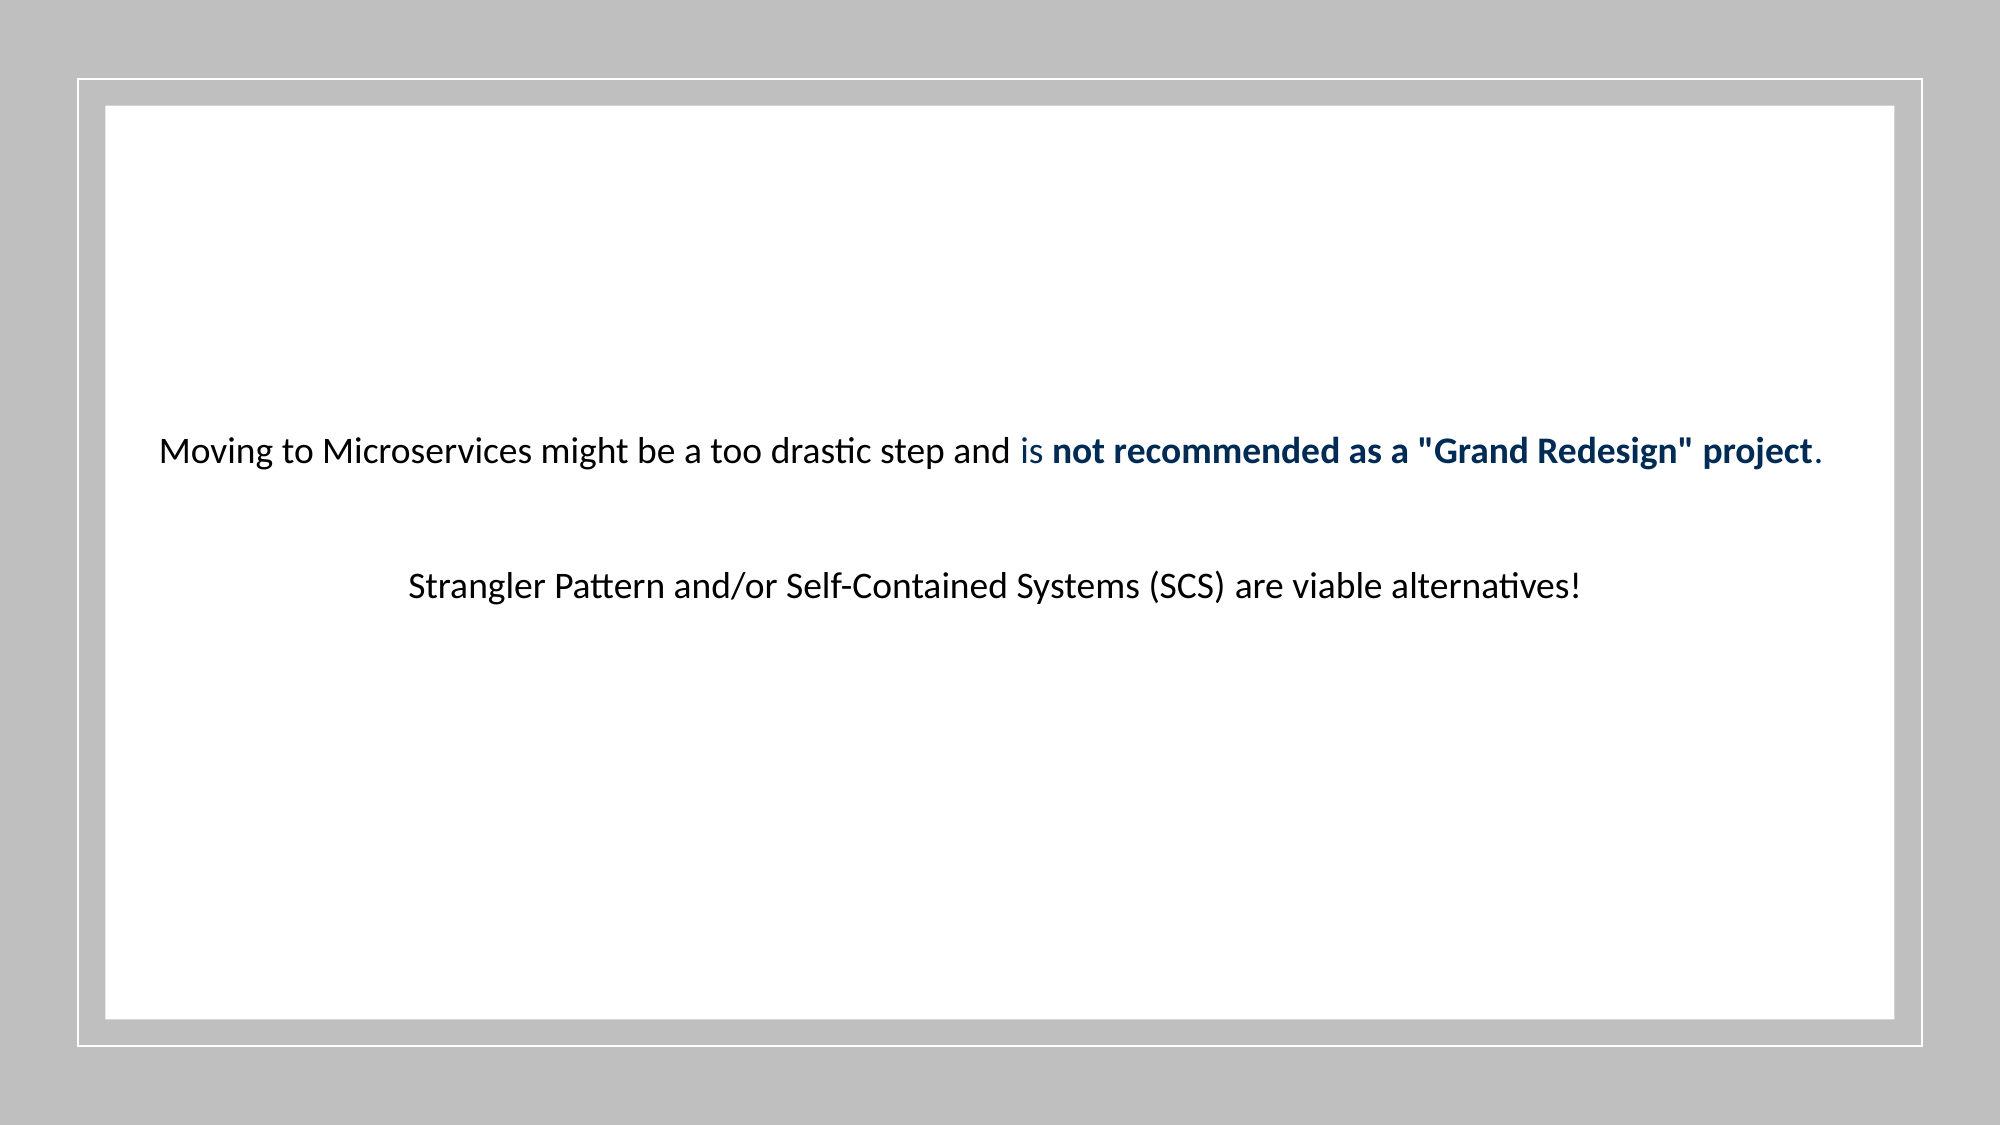

Moving to Microservices might be a too drastic step and is not recommended as a "Grand Redesign" project.

Strangler Pattern and/or Self-Contained Systems (SCS) are viable alternatives!